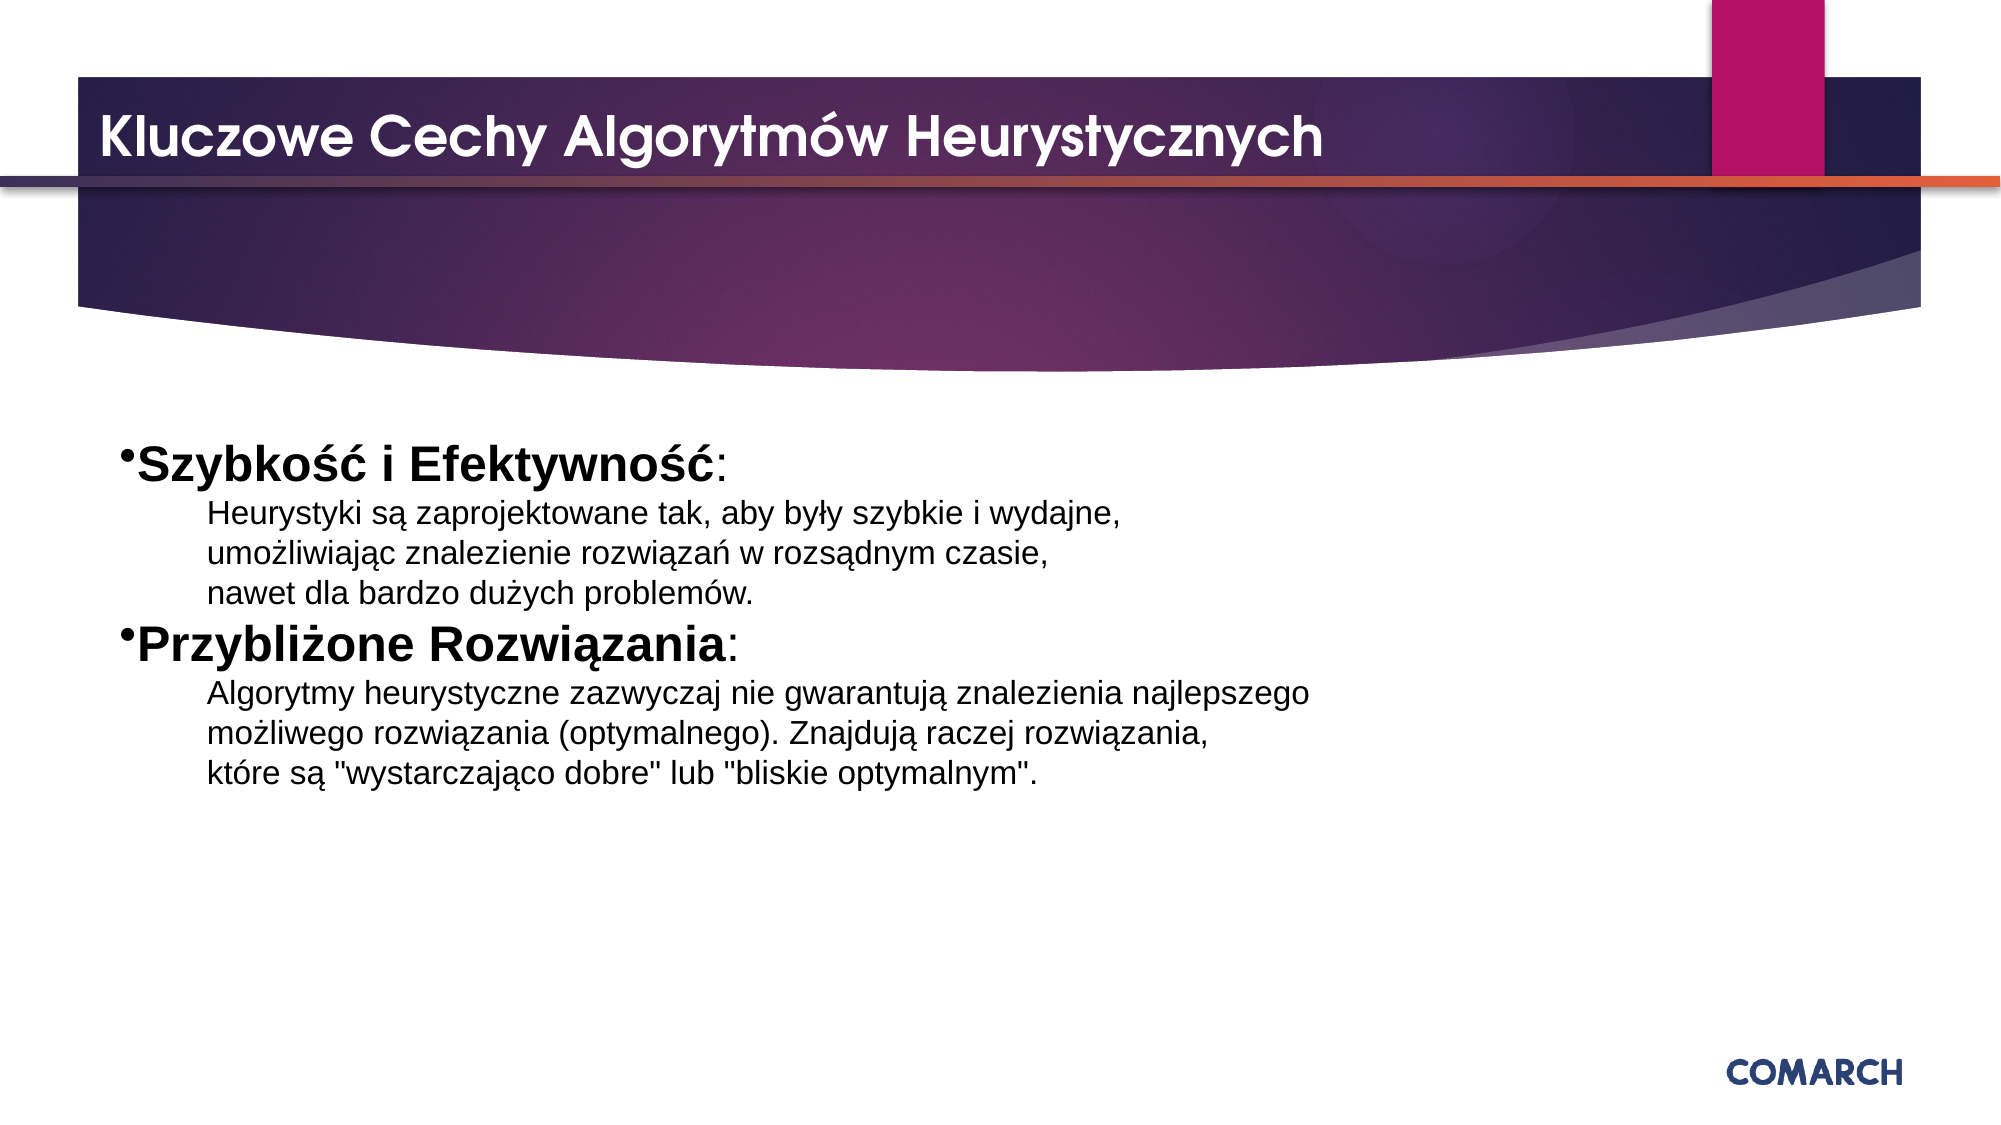

Kluczowe Cechy Algorytmów Heurystycznych
Szybkość i Efektywność:
Heurystyki są zaprojektowane tak, aby były szybkie i wydajne,
umożliwiając znalezienie rozwiązań w rozsądnym czasie,
nawet dla bardzo dużych problemów.
Przybliżone Rozwiązania:
Algorytmy heurystyczne zazwyczaj nie gwarantują znalezienia najlepszego
możliwego rozwiązania (optymalnego). Znajdują raczej rozwiązania,
które są "wystarczająco dobre" lub "bliskie optymalnym".